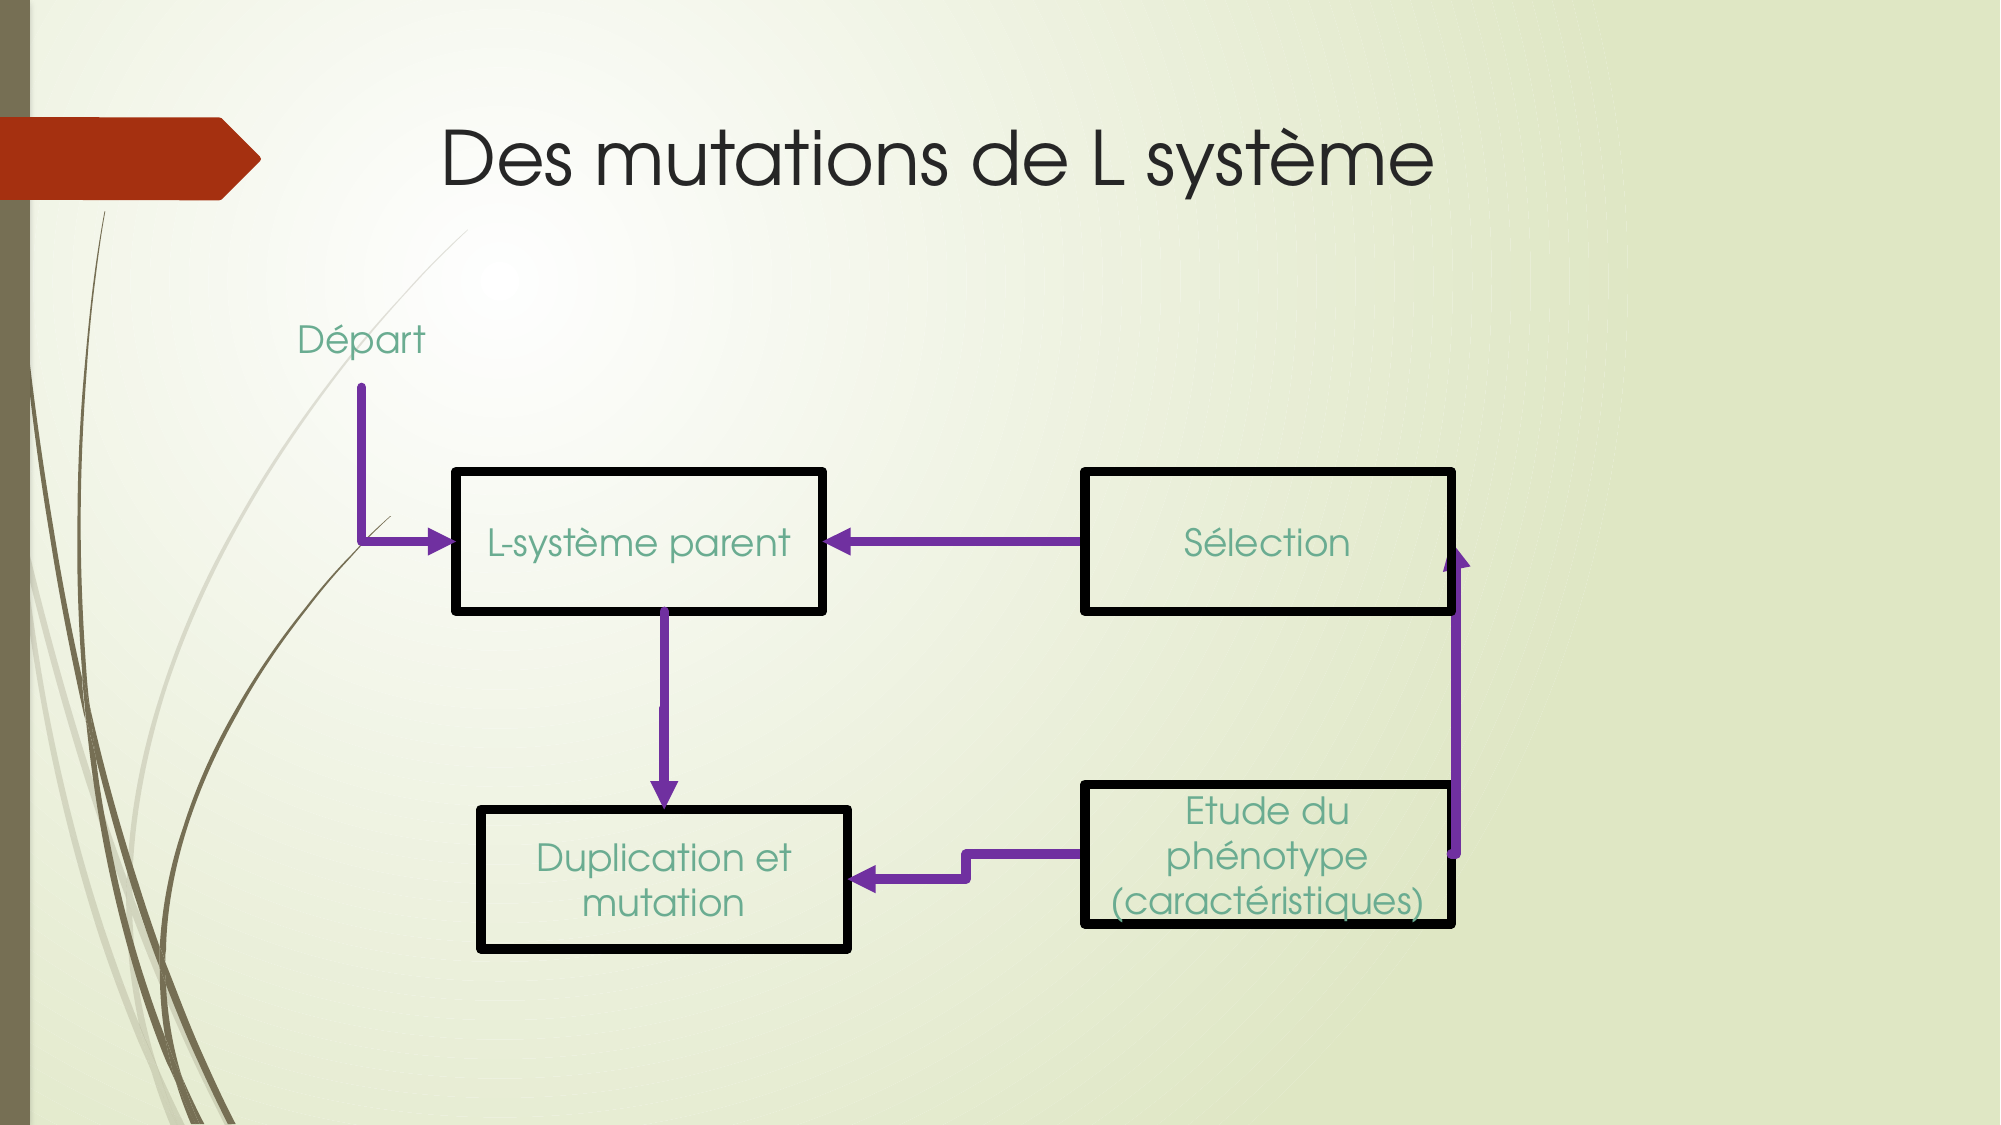

# Des mutations de L système
Départ
L-système parent
Sélection
Etude du phénotype (caractéristiques)
Duplication et mutation